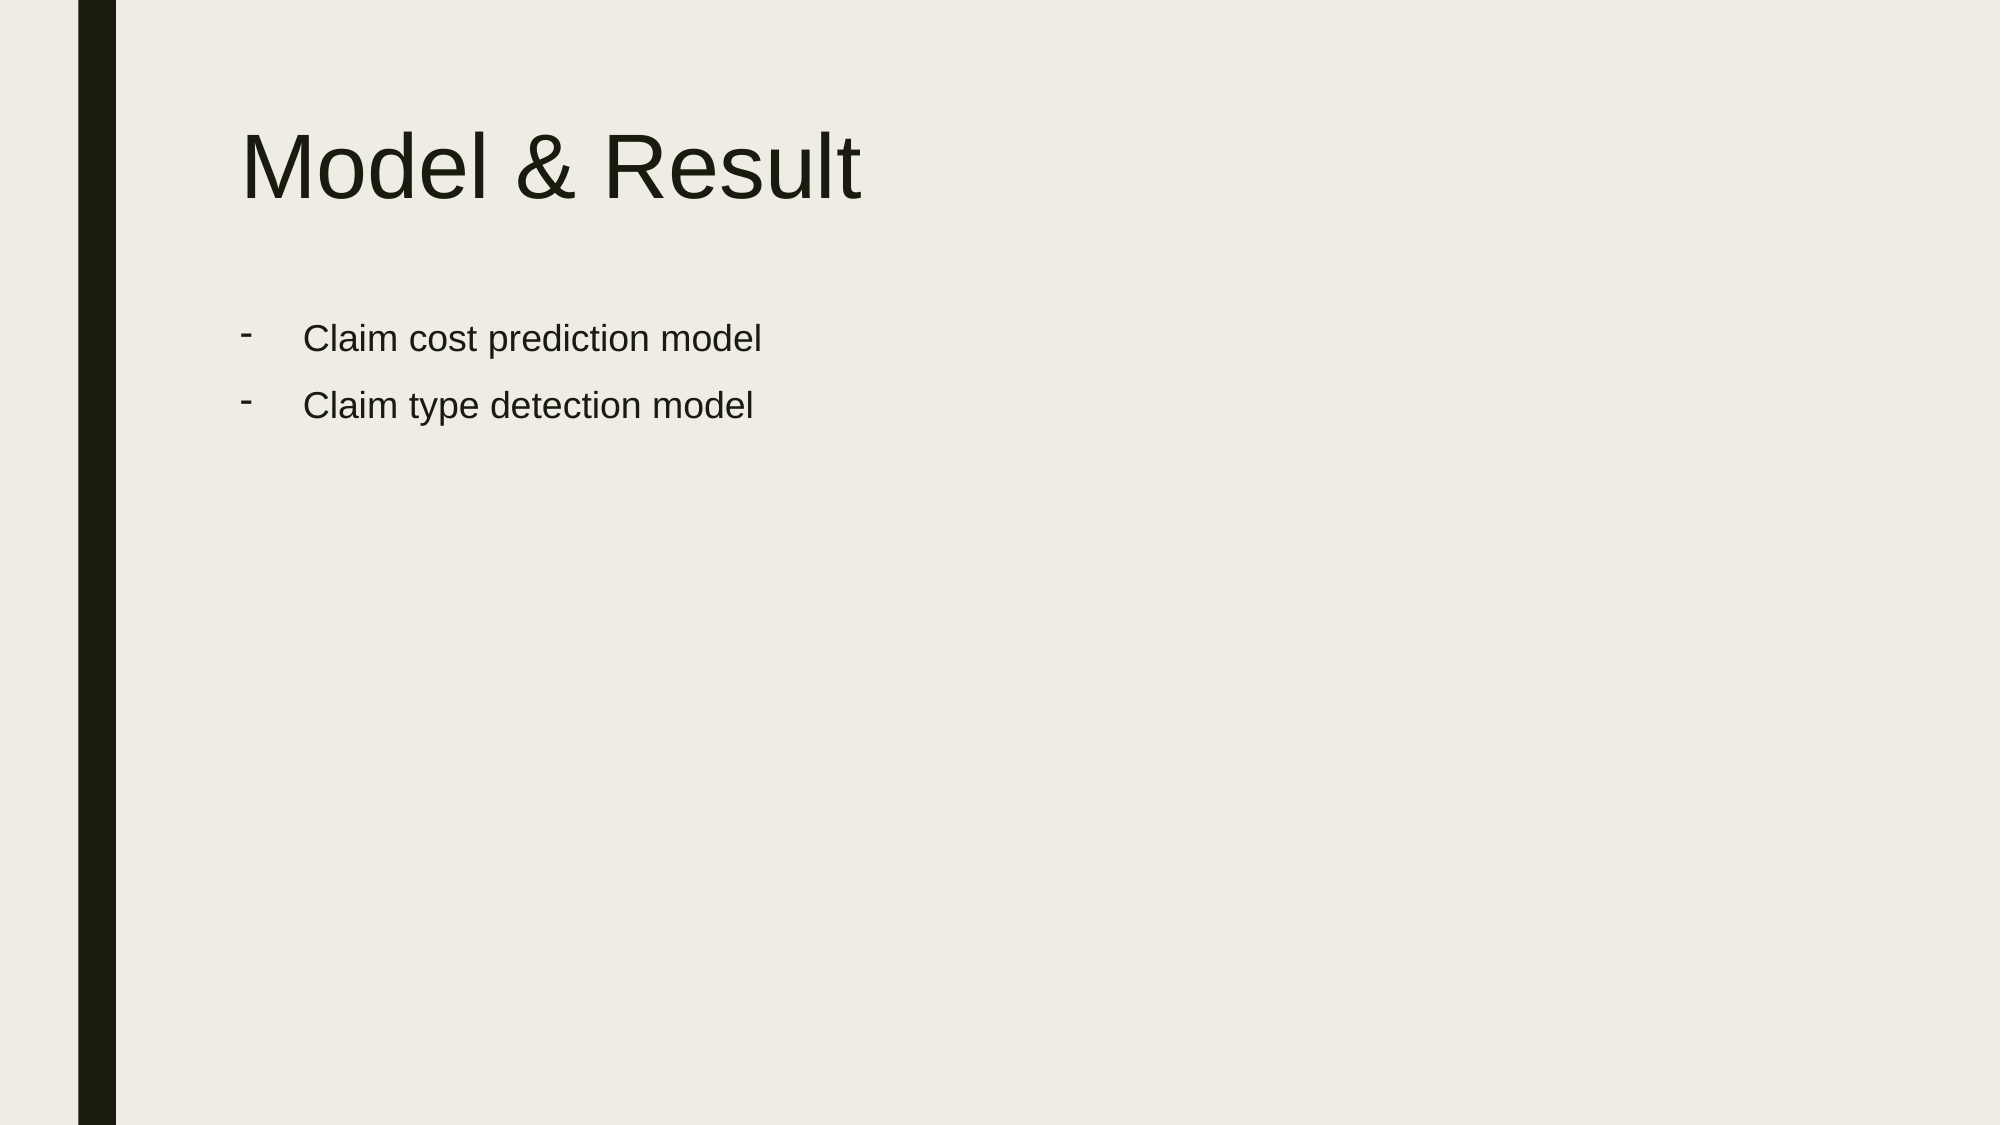

# Model & Result
Claim cost prediction model
Claim type detection model